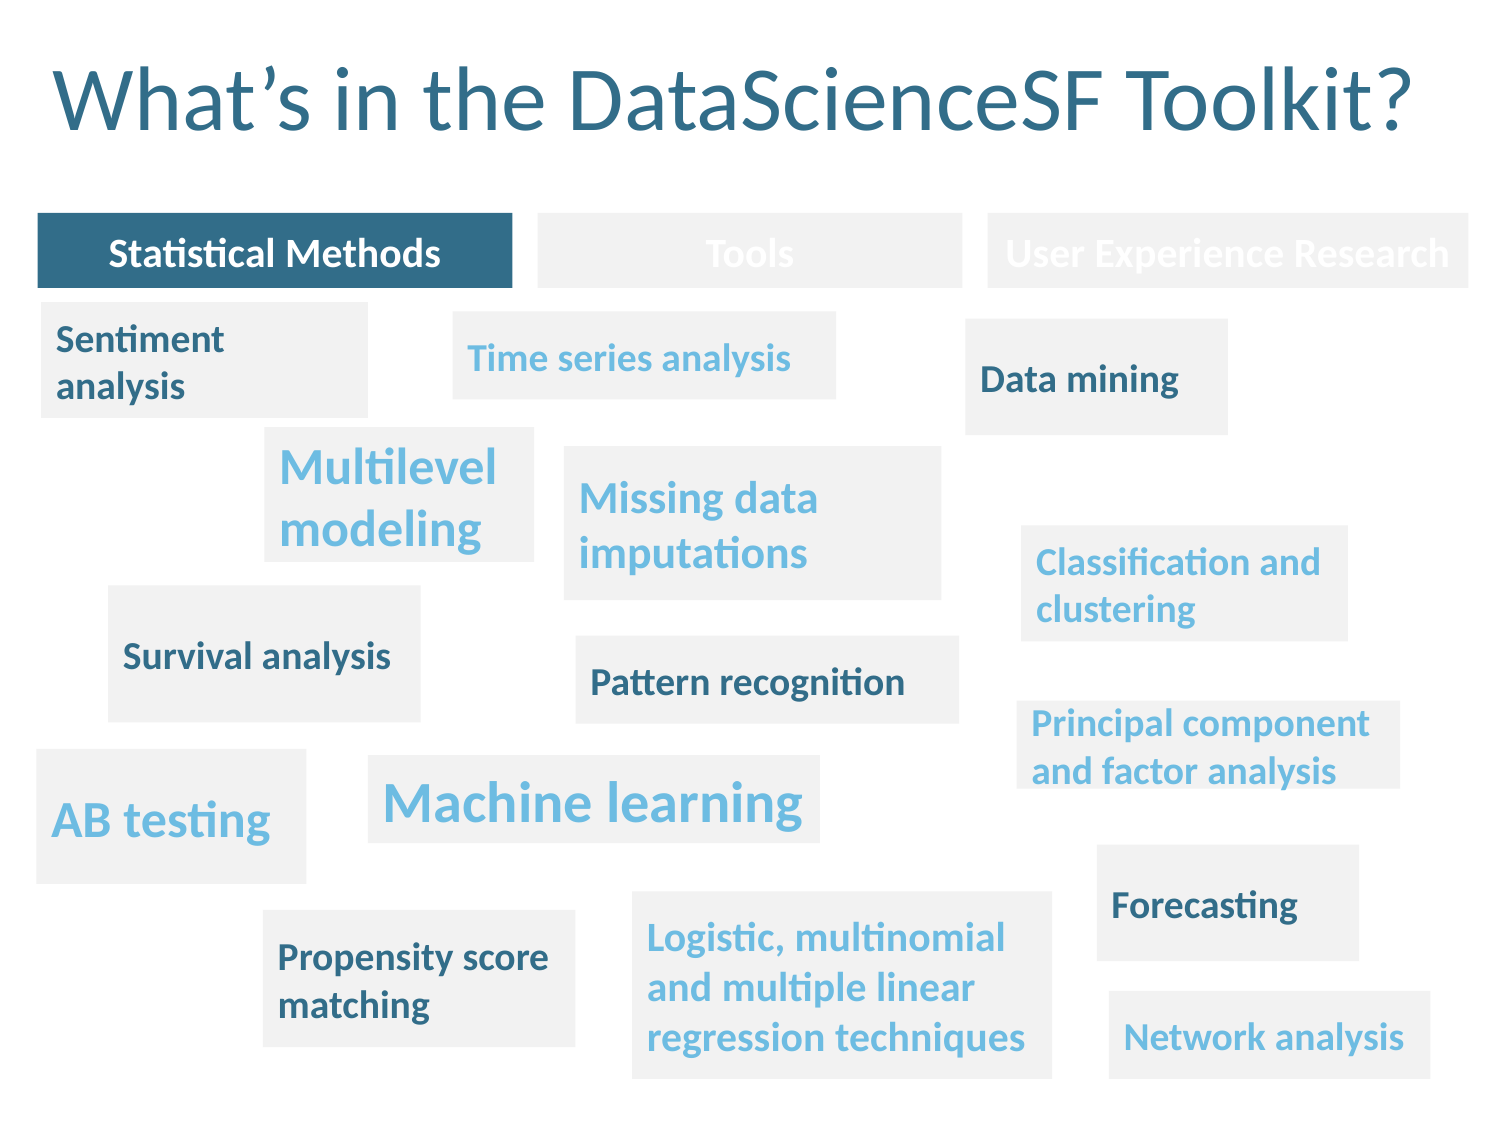

# What’s in the DataScienceSF Toolkit?
Statistical Methods
Tools
User Experience Research
Sentiment analysis
Time series analysis
Data mining
Multilevel modeling
Missing data imputations
Classification and clustering
Survival analysis
Pattern recognition
Principal component and factor analysis
AB testing
Machine learning
Forecasting
Logistic, multinomial and multiple linear regression techniques
Propensity score matching
Network analysis